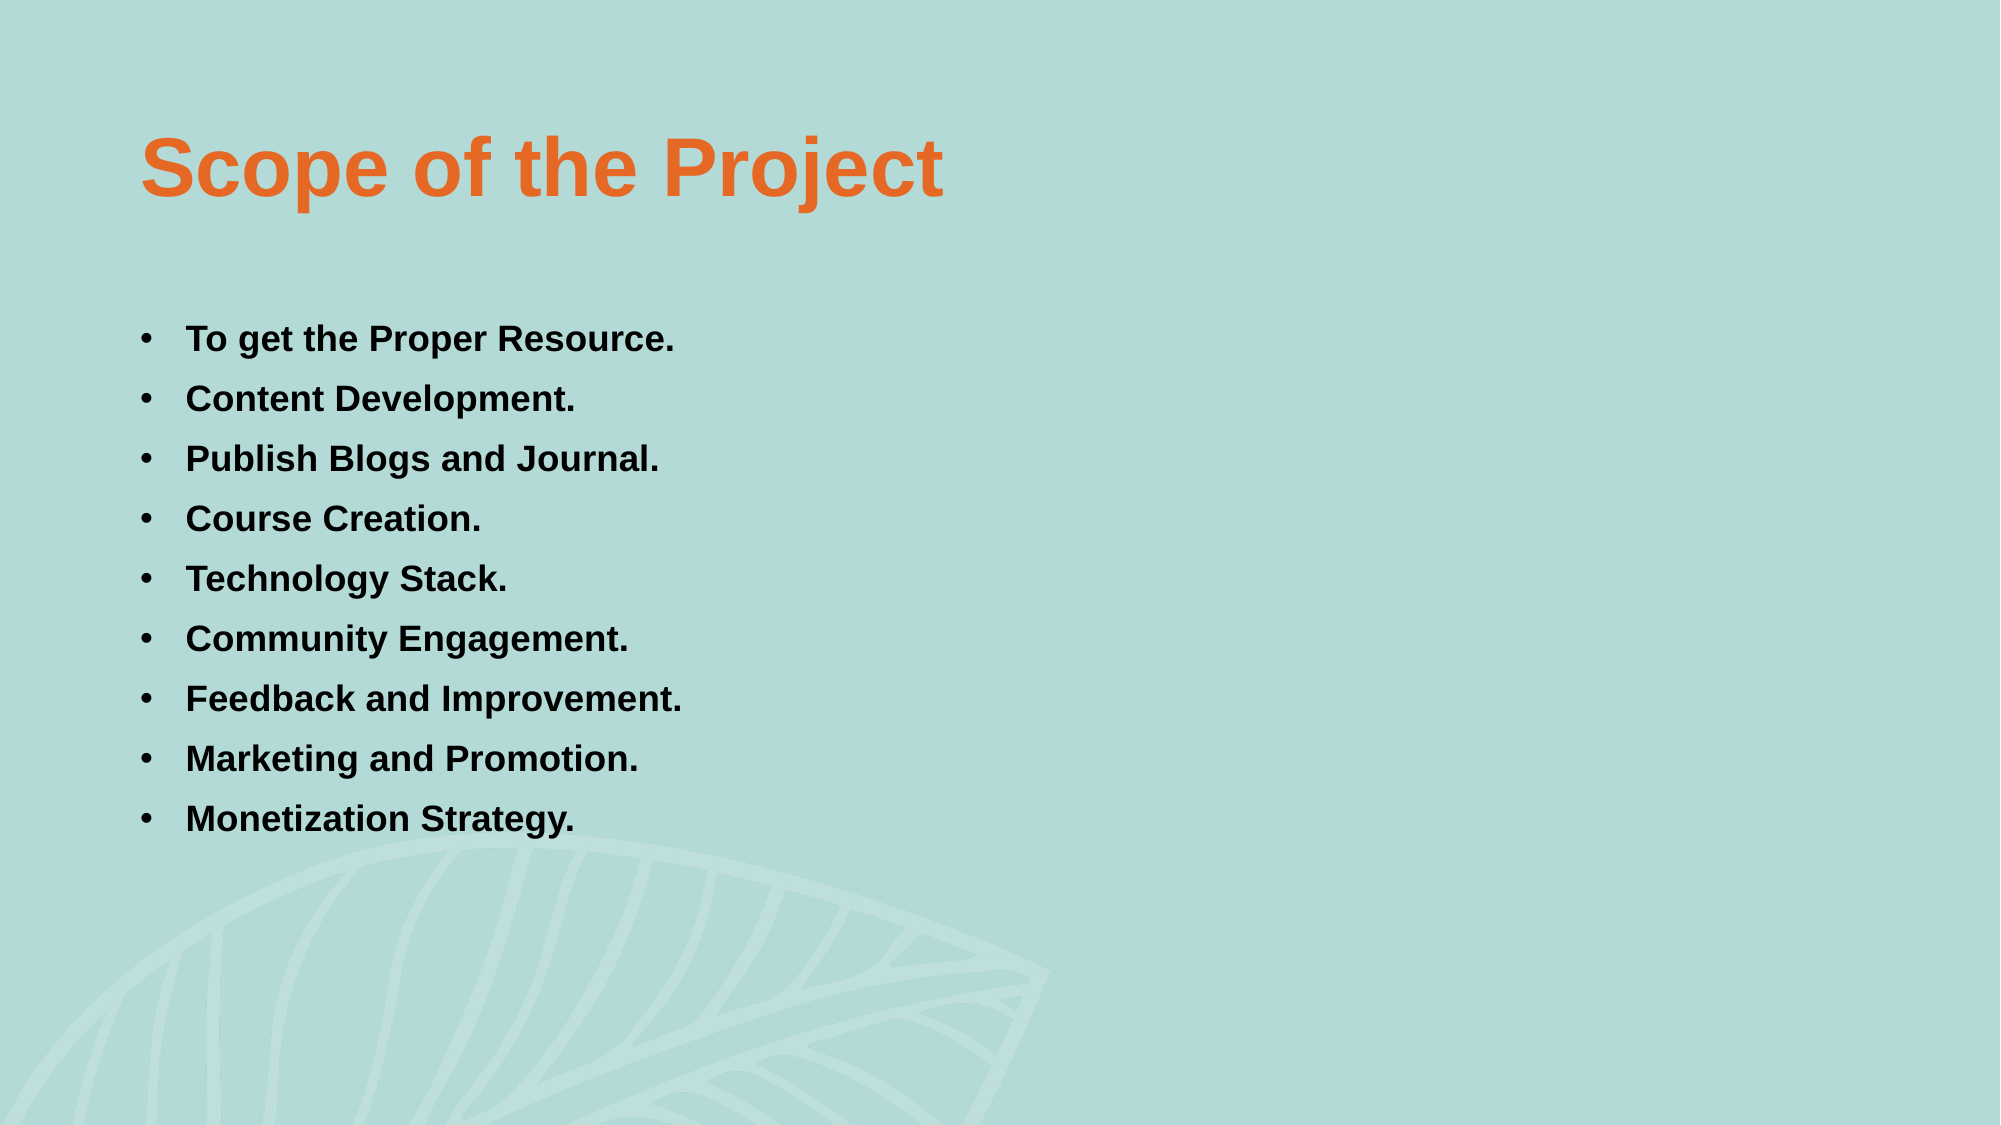

# Scope of the Project
To get the Proper Resource.
Content Development.
Publish Blogs and Journal.
Course Creation.
Technology Stack.
Community Engagement.
Feedback and Improvement.
Marketing and Promotion.
Monetization Strategy.